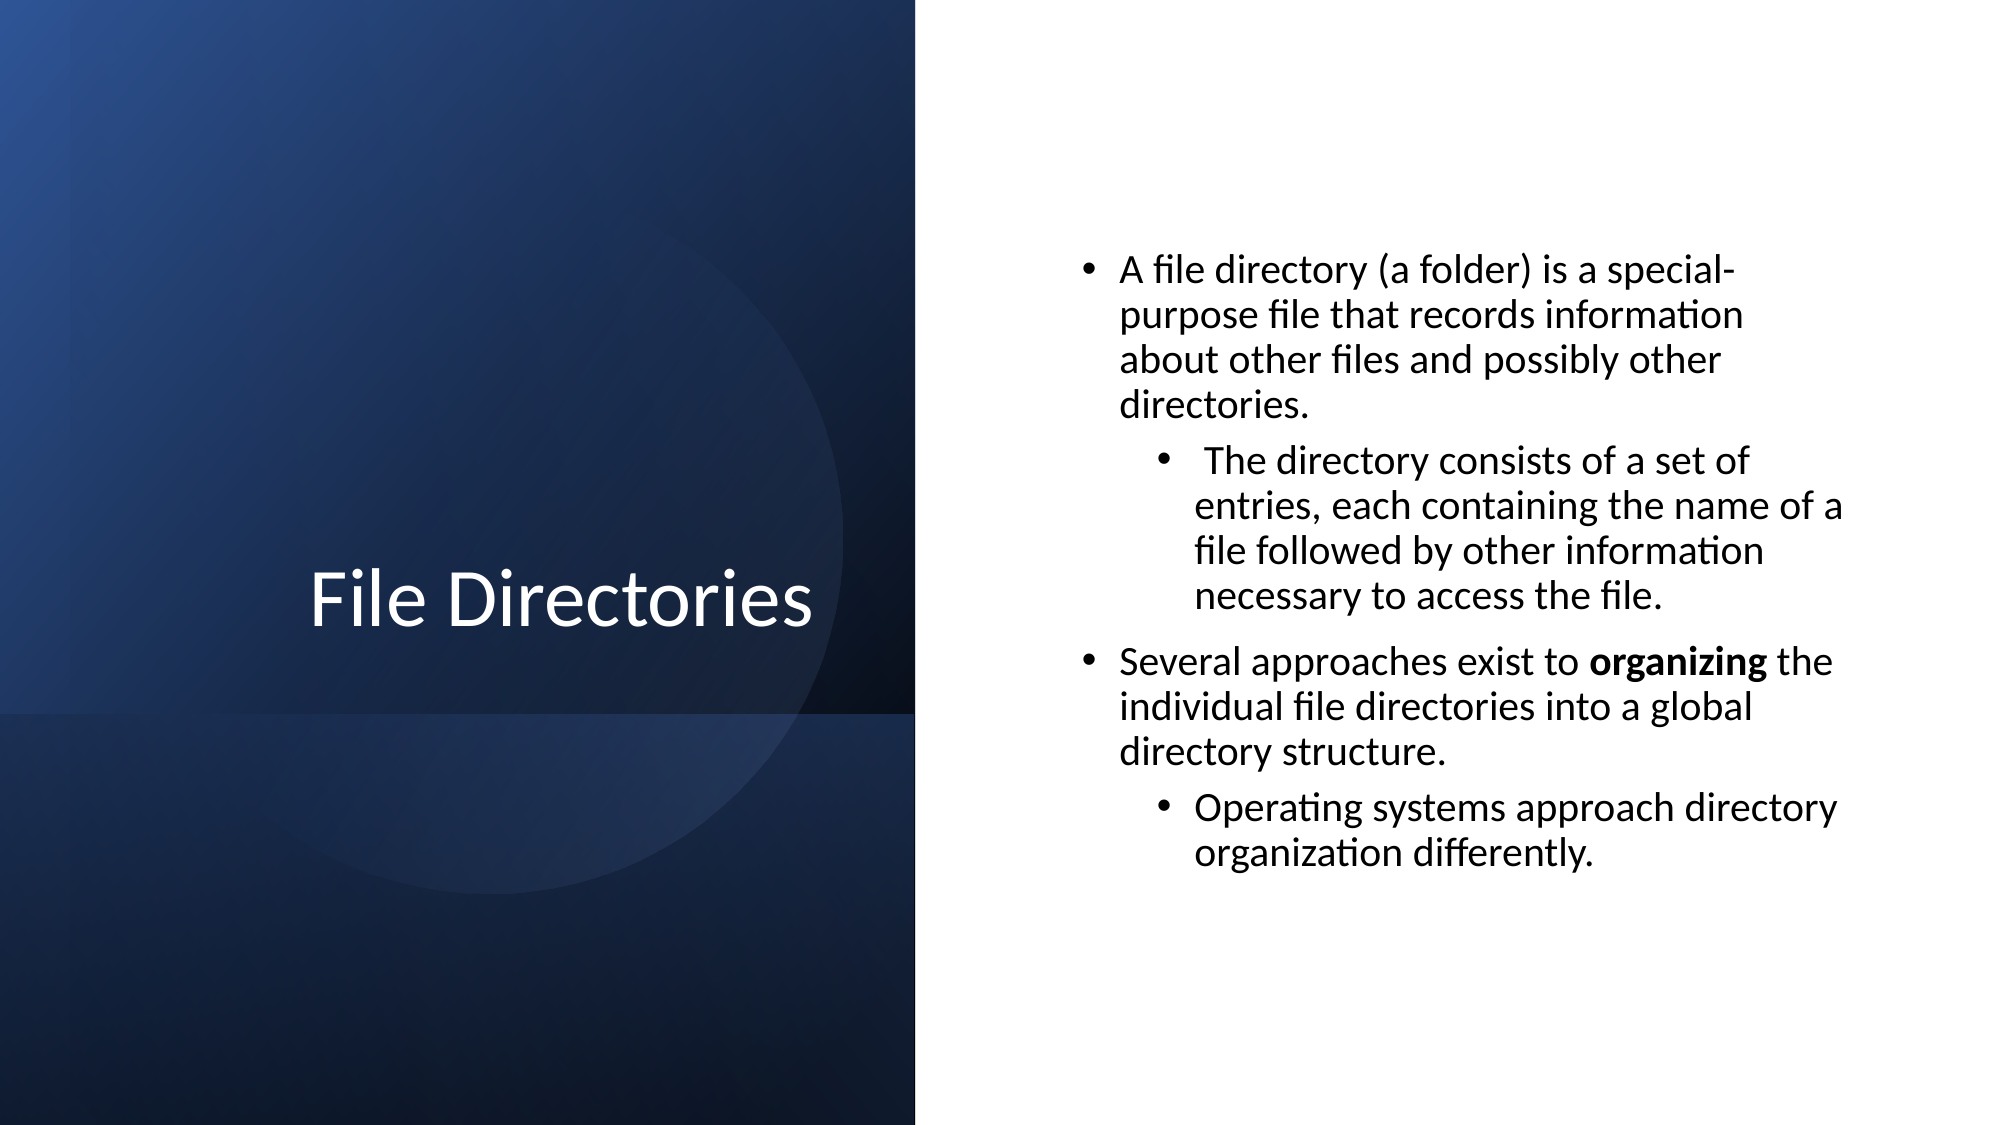

# File Directories

A file directory (a folder) is a special-purpose file that records information about other files and possibly other directories.
 The directory consists of a set of entries, each containing the name of a file followed by other information necessary to access the file.
Several approaches exist to organizing the individual file directories into a global directory structure.
Operating systems approach directory organization differently.